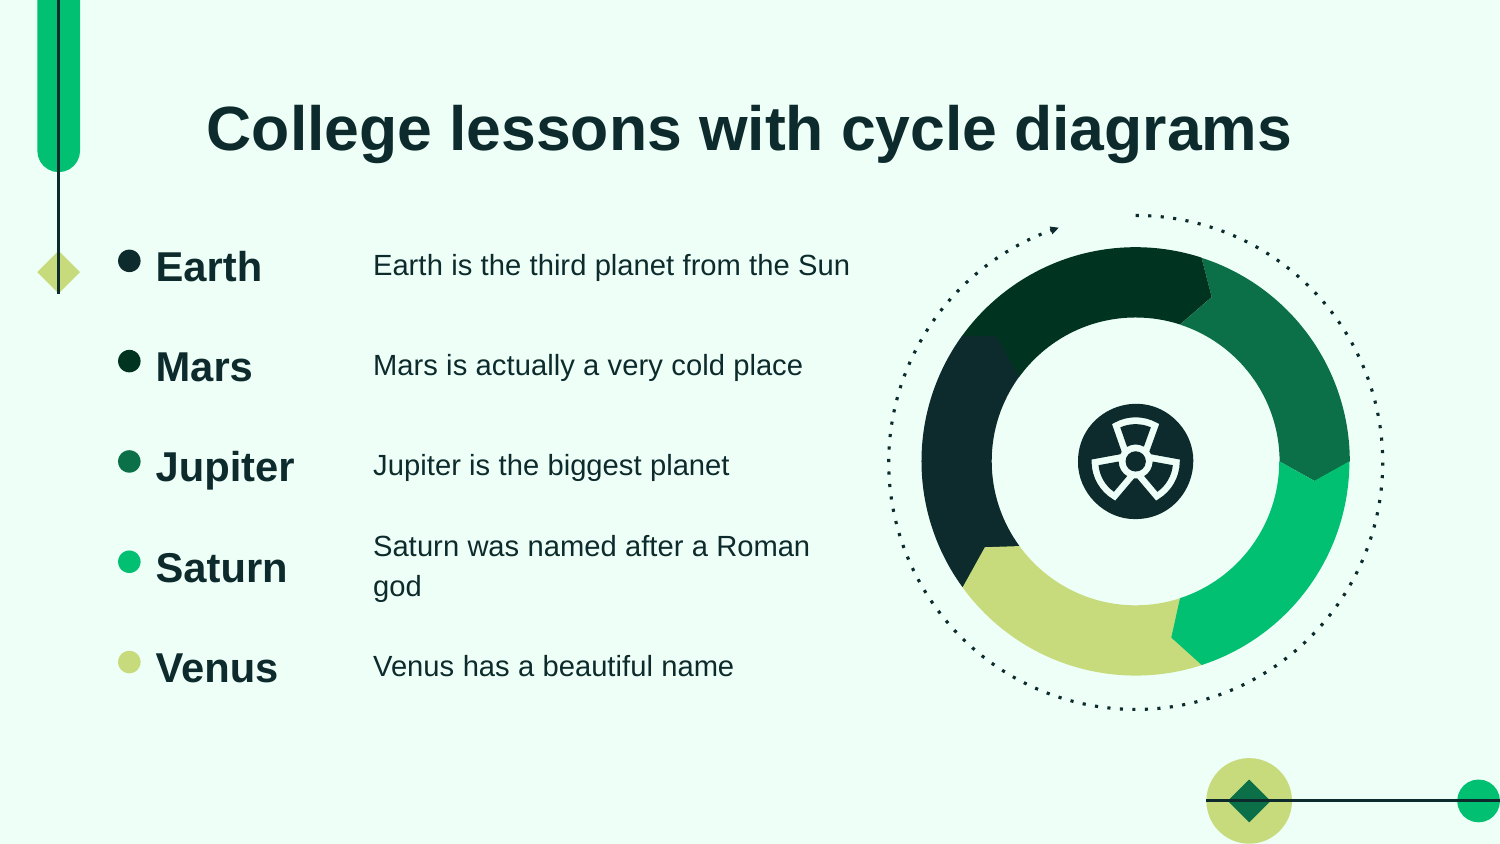

# College lessons with cycle diagrams

Earth
Earth is the third planet from the Sun

Mars
Mars is actually a very cold place

Jupiter
Jupiter is the biggest planet

Saturn
Saturn was named after a Roman god

Venus
Venus has a beautiful name